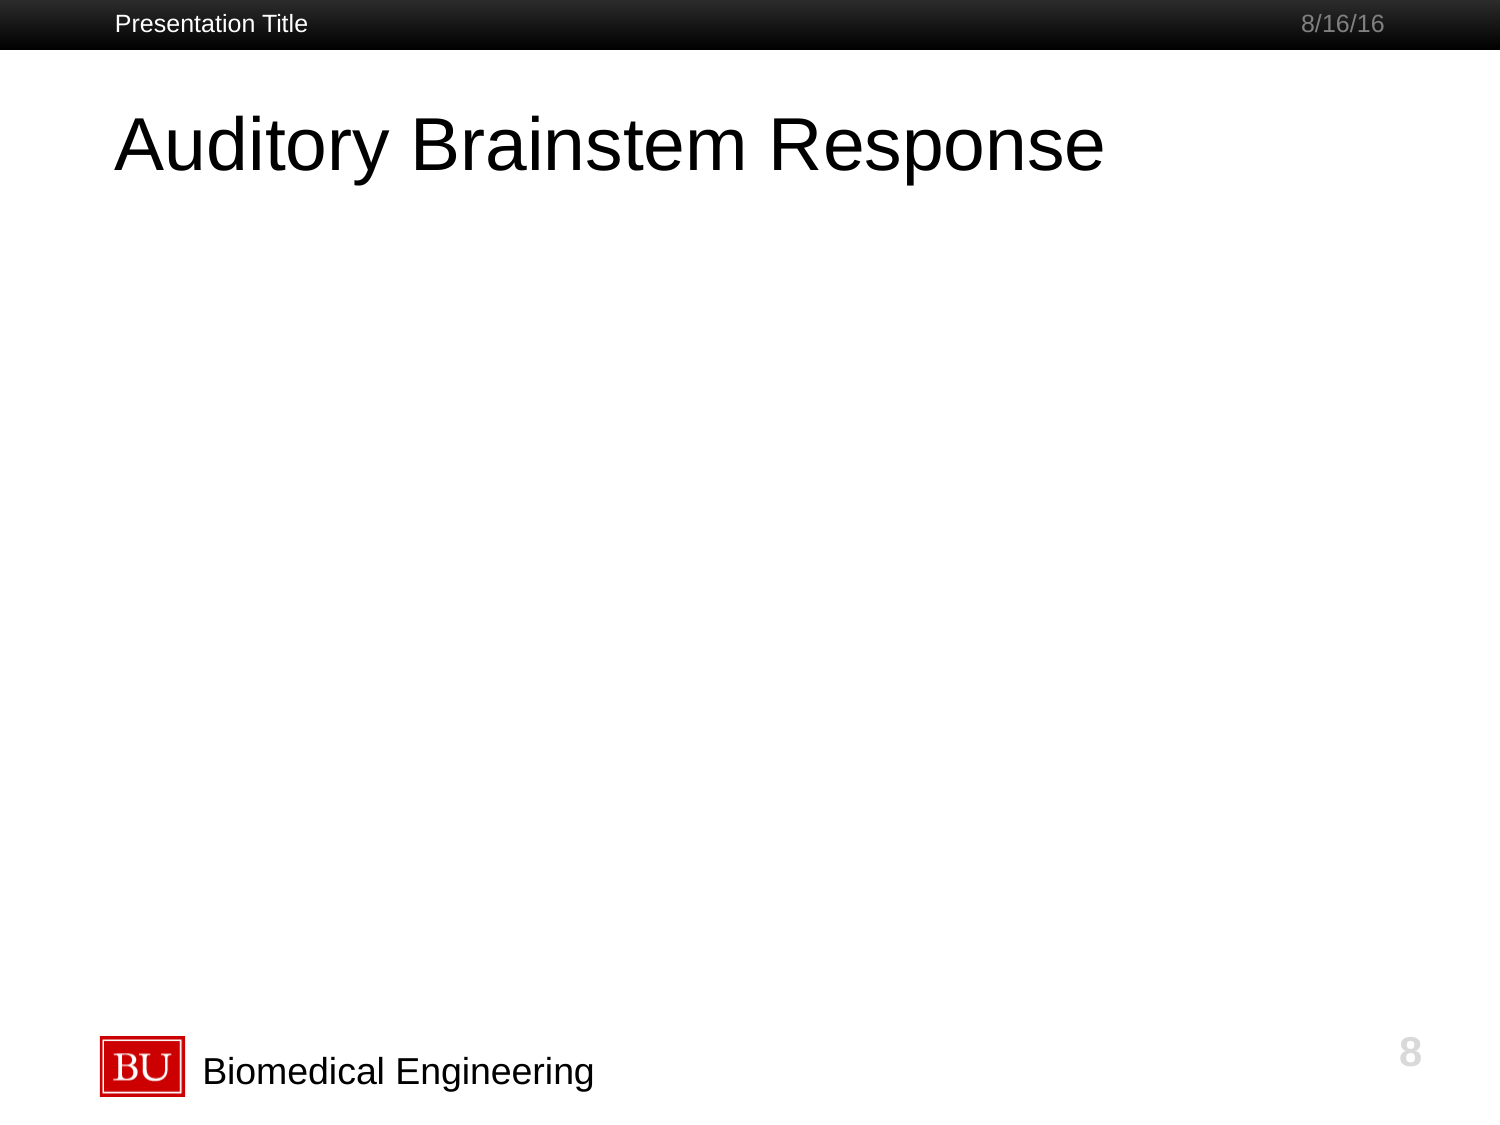

Presentation Title
8/16/16
# Auditory Brainstem Response

8